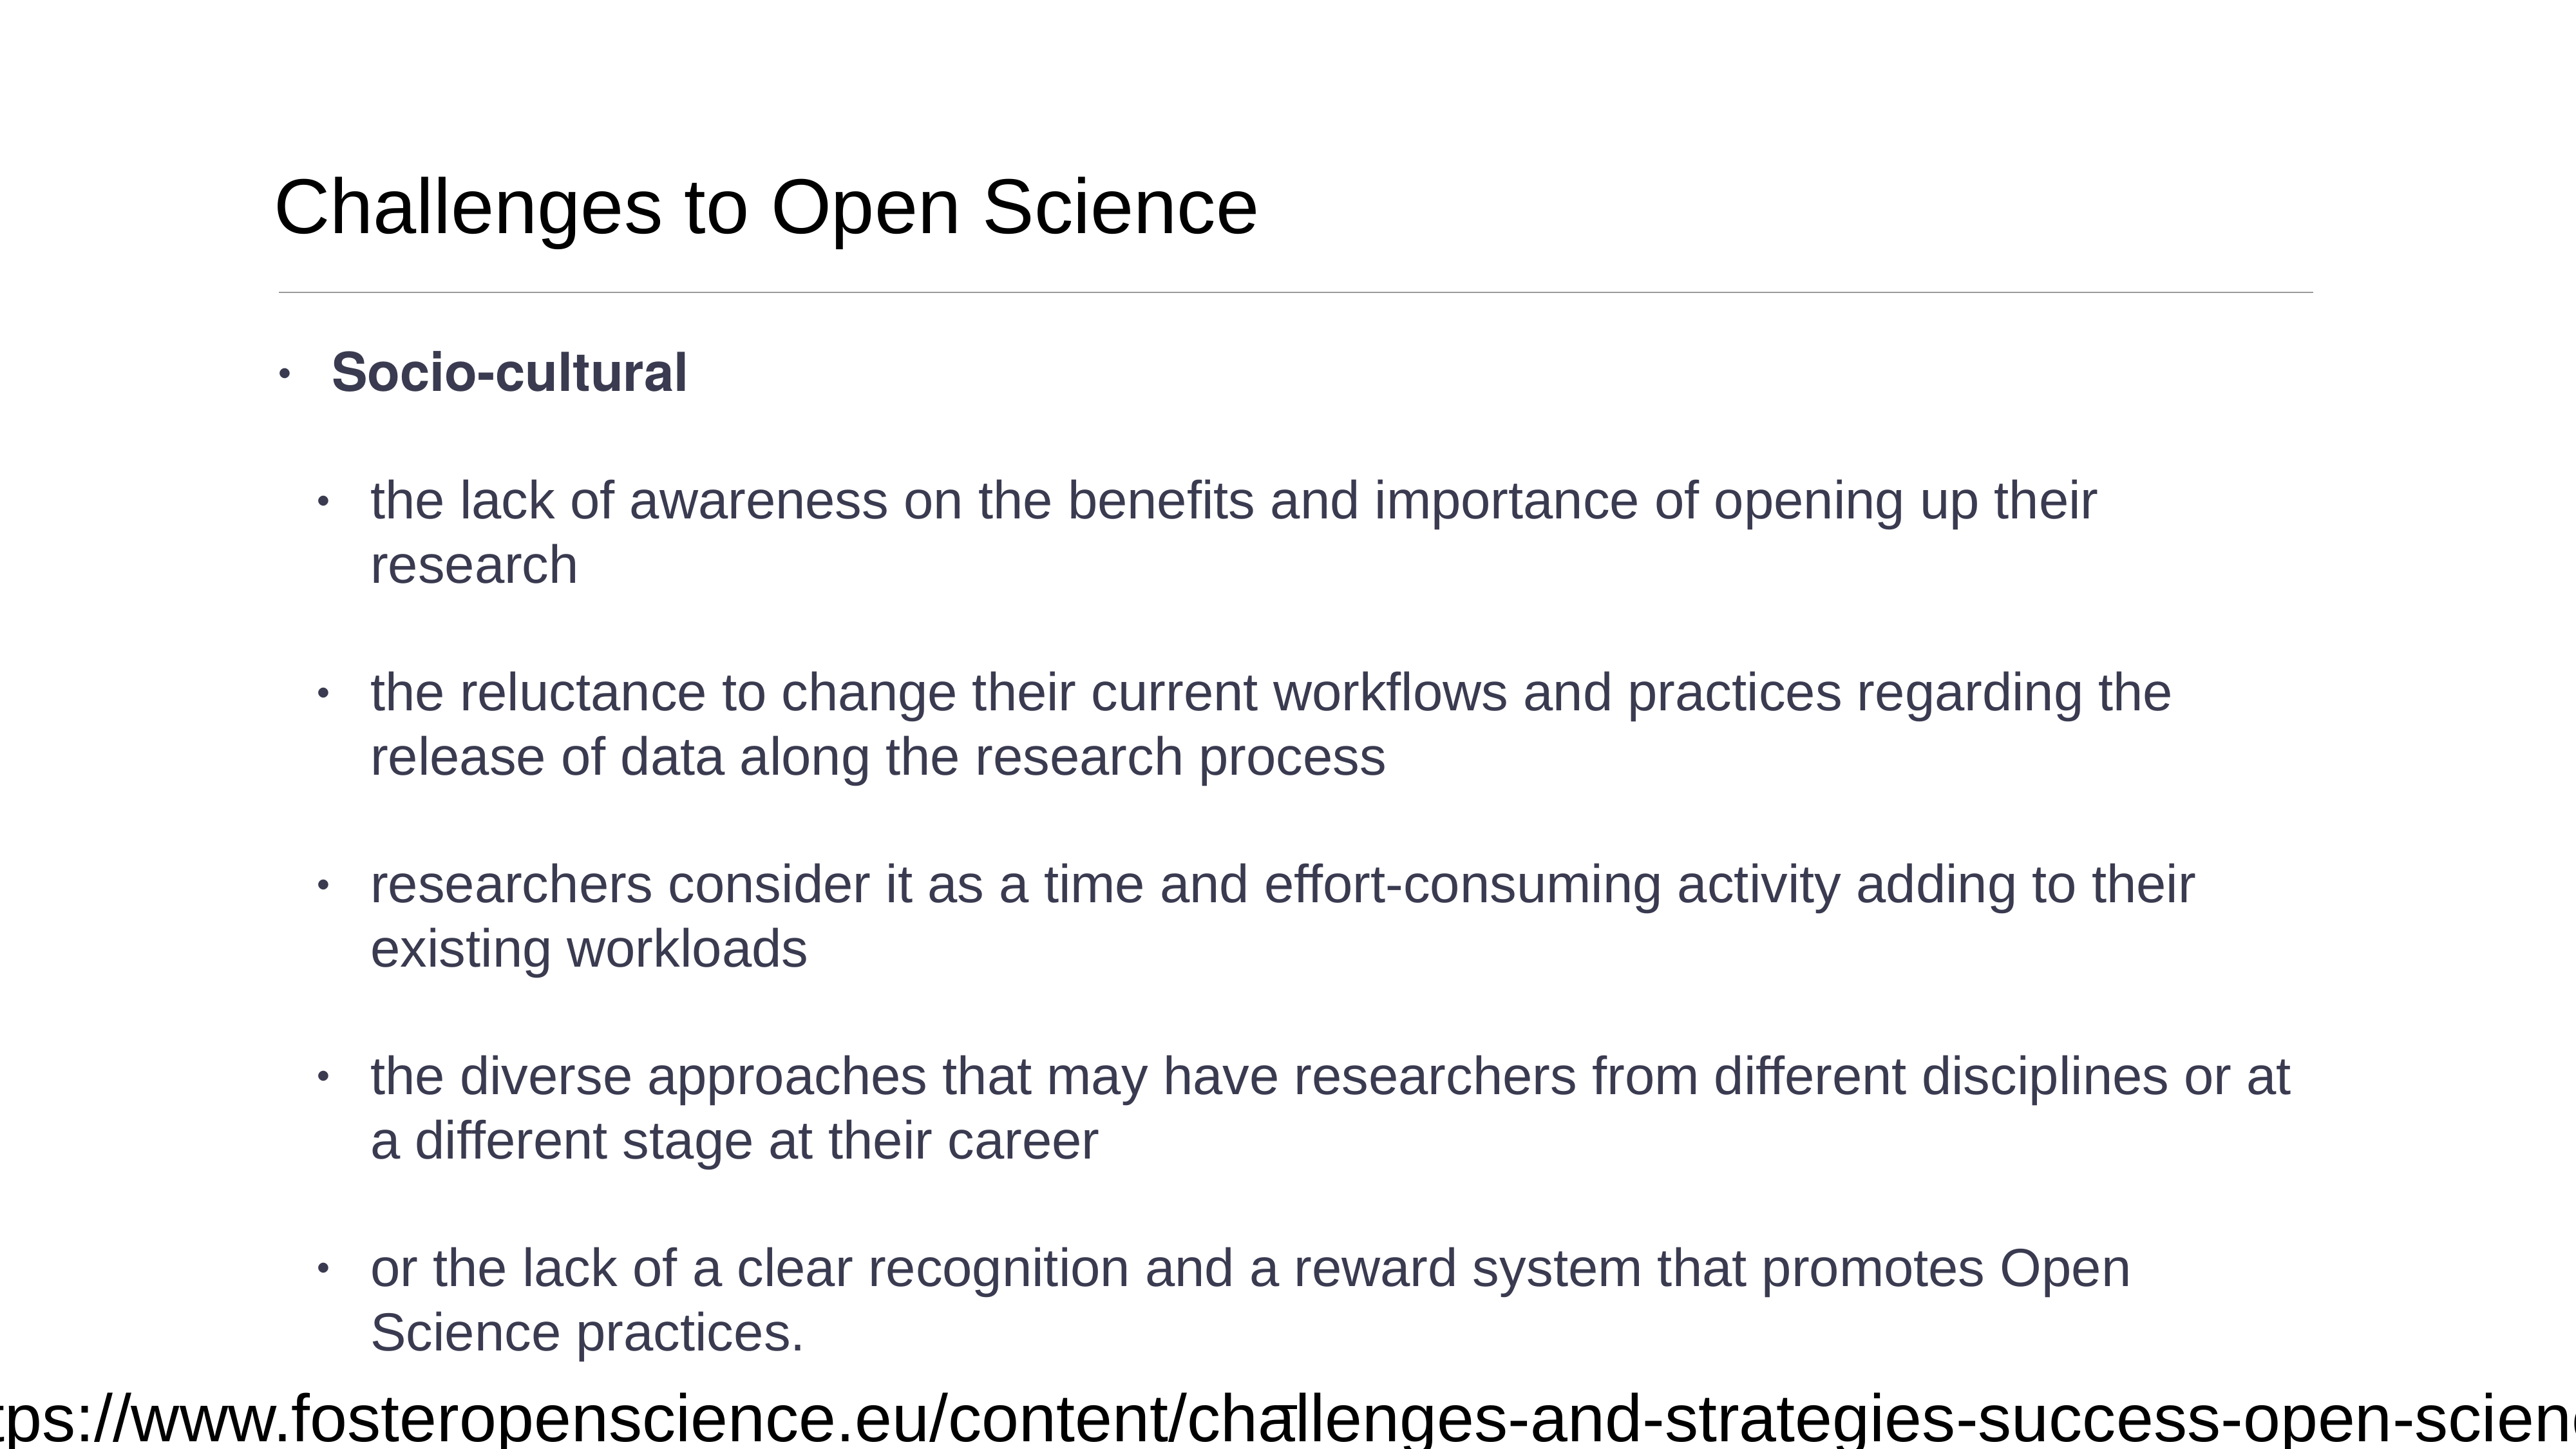

# Challenges to Open Science
Socio-cultural
the lack of awareness on the benefits and importance of opening up their research
the reluctance to change their current workflows and practices regarding the release of data along the research process
researchers consider it as a time and effort-consuming activity adding to their existing workloads
the diverse approaches that may have researchers from different disciplines or at a different stage at their career
or the lack of a clear recognition and a reward system that promotes Open Science practices.
https://www.fosteropenscience.eu/content/challenges-and-strategies-success-open-science